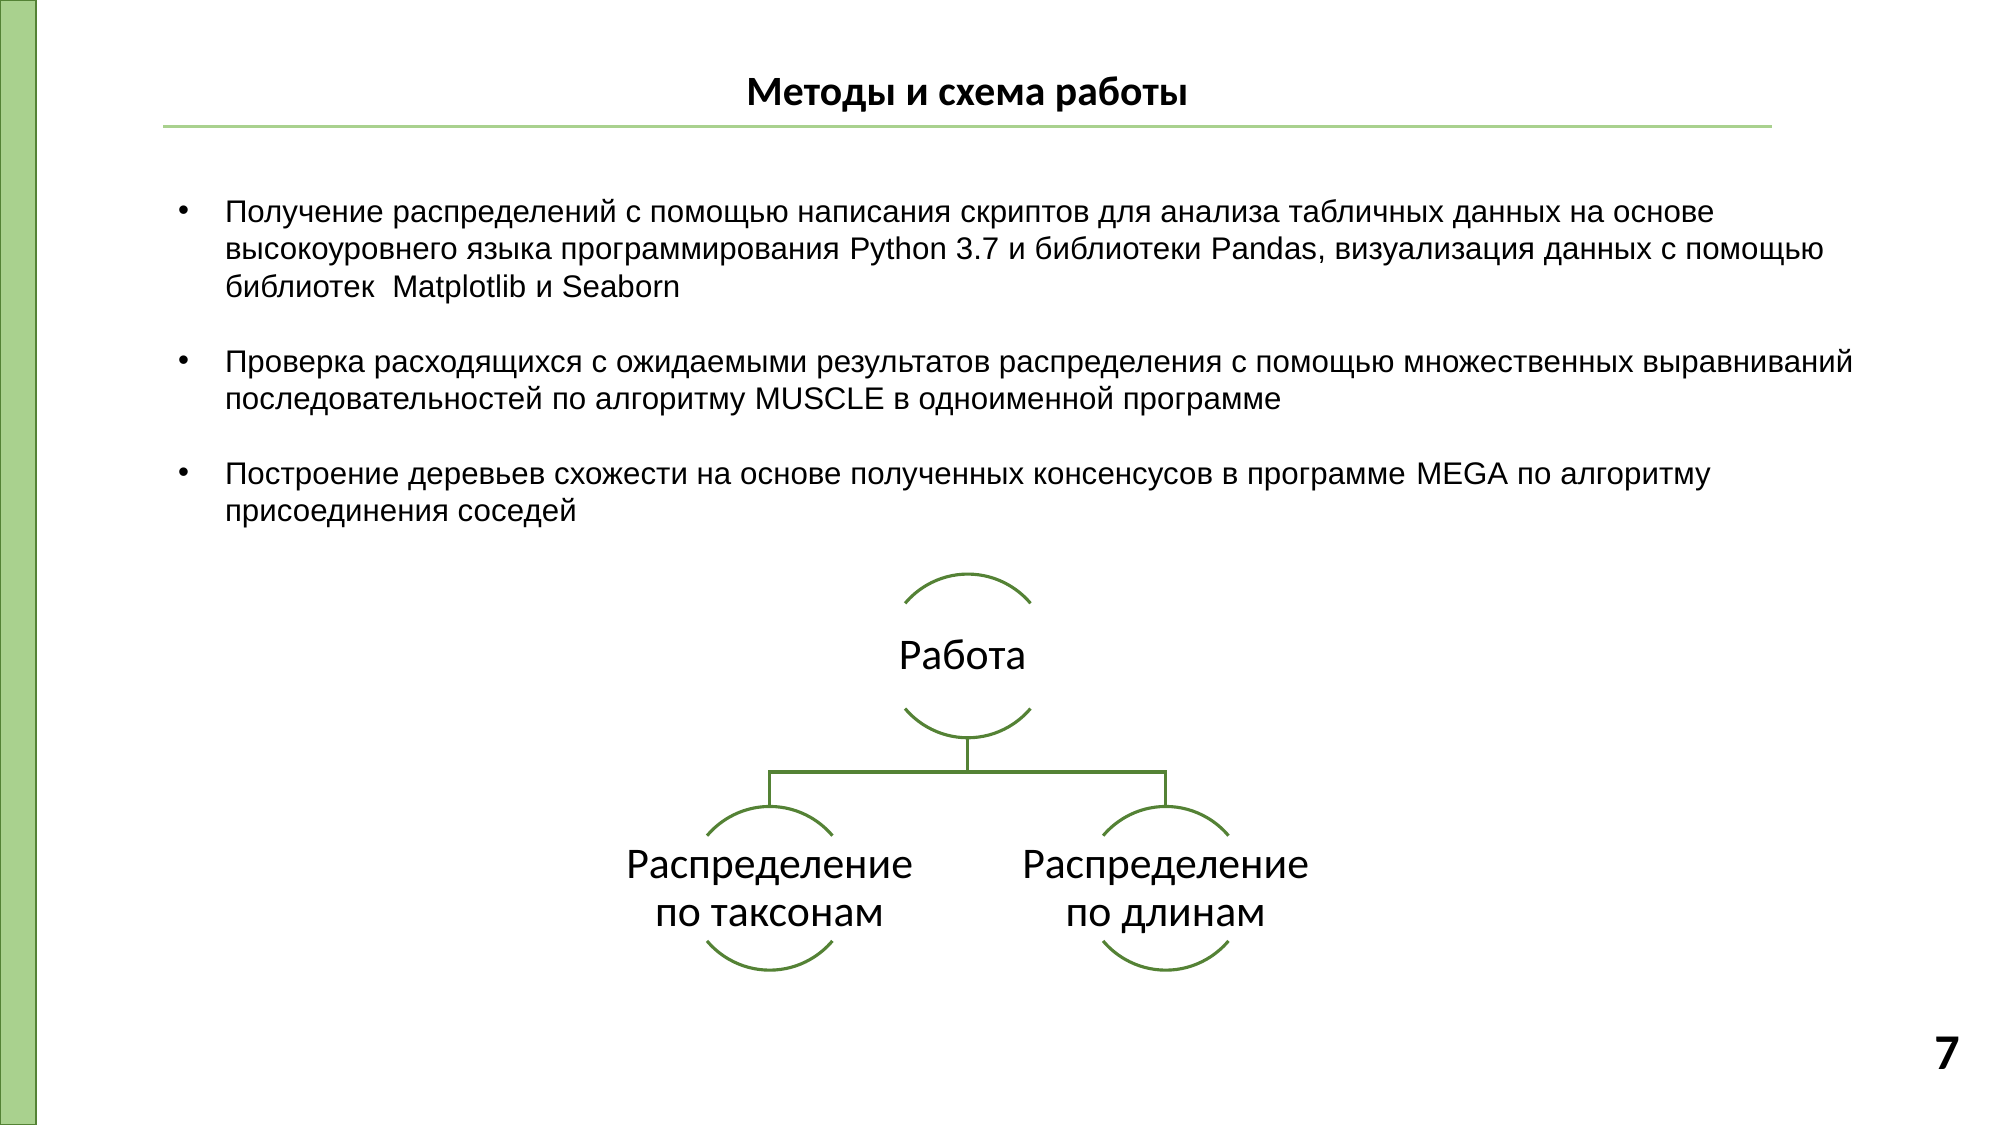

Методы и схема работы
Получение распределений с помощью написания скриптов для анализа табличных данных на основе высокоуровнего языка программирования Python 3.7 и библиотеки Pandas, визуализация данных с помощью библиотек  Matplotlib и Seaborn

Проверка расходящихся с ожидаемыми результатов распределения с помощью множественных выравниваний последовательностей по алгоритму MUSCLE в одноименной программе

Построение деревьев схожести на основе полученных консенсусов в программе MEGA по алгоритму присоединения соседей
Работа
Распределение по таксонам
Распределение по длинам

7